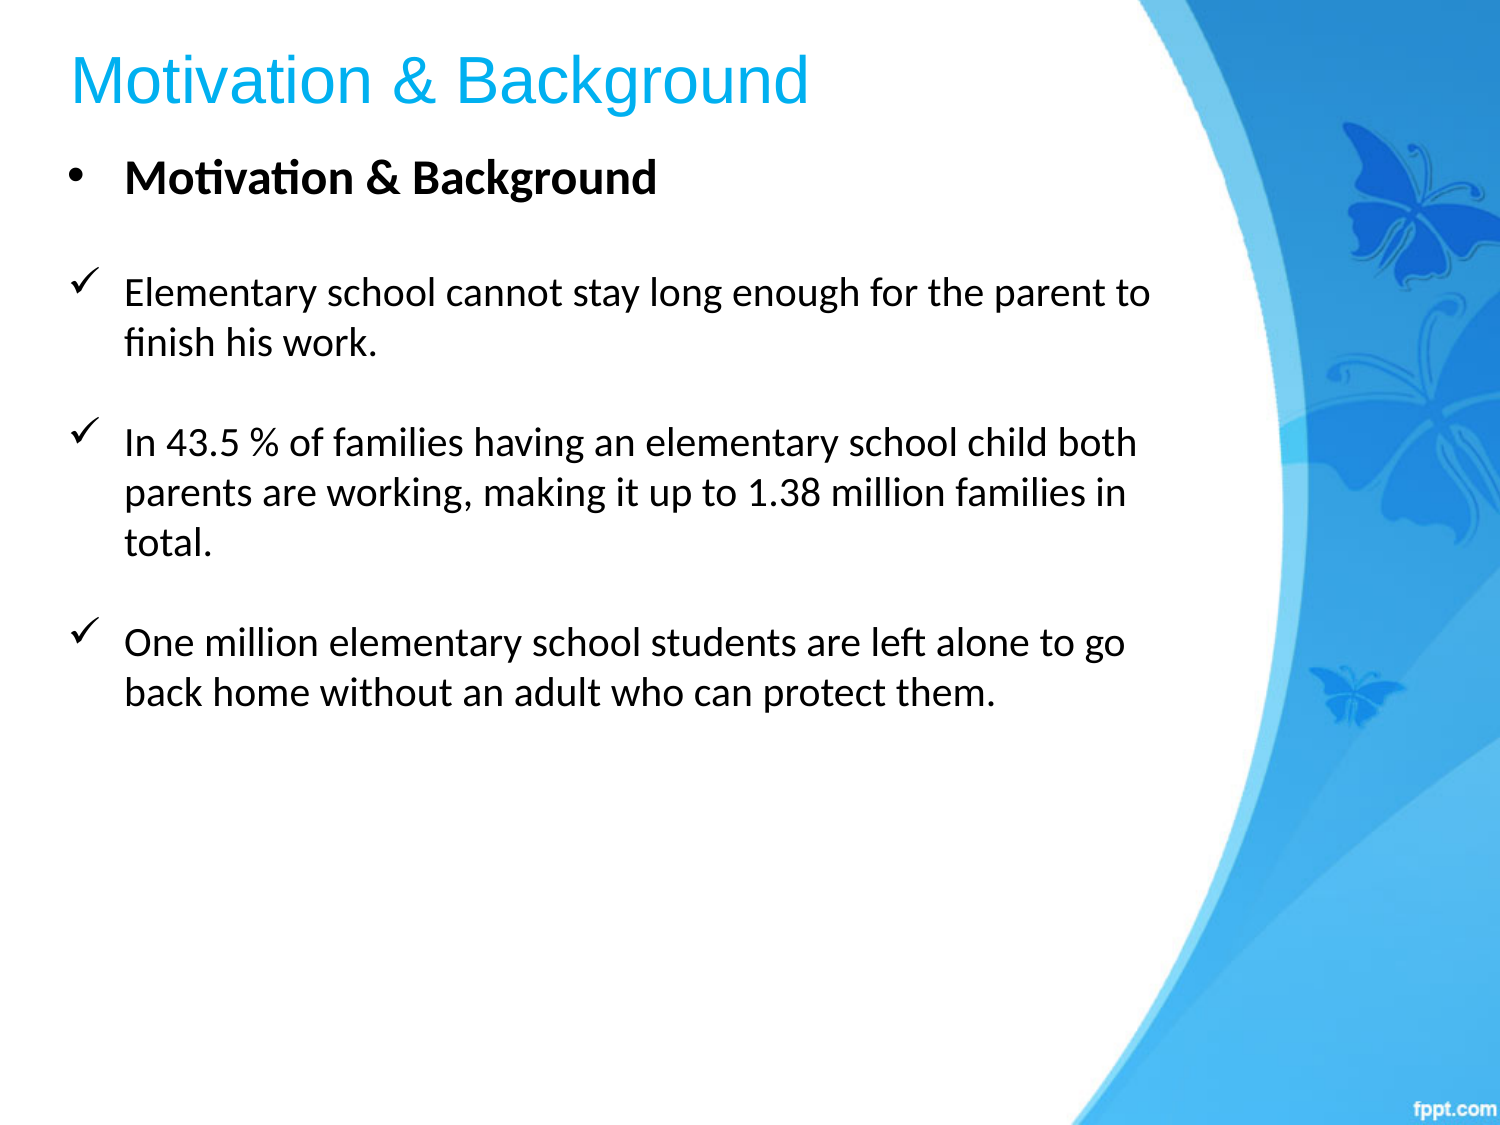

# Motivation & Background
Motivation & Background

Elementary school cannot stay long enough for the parent to finish his work.

In 43.5 % of families having an elementary school child both parents are working, making it up to 1.38 million families in total.

One million elementary school students are left alone to go back home without an adult who can protect them.